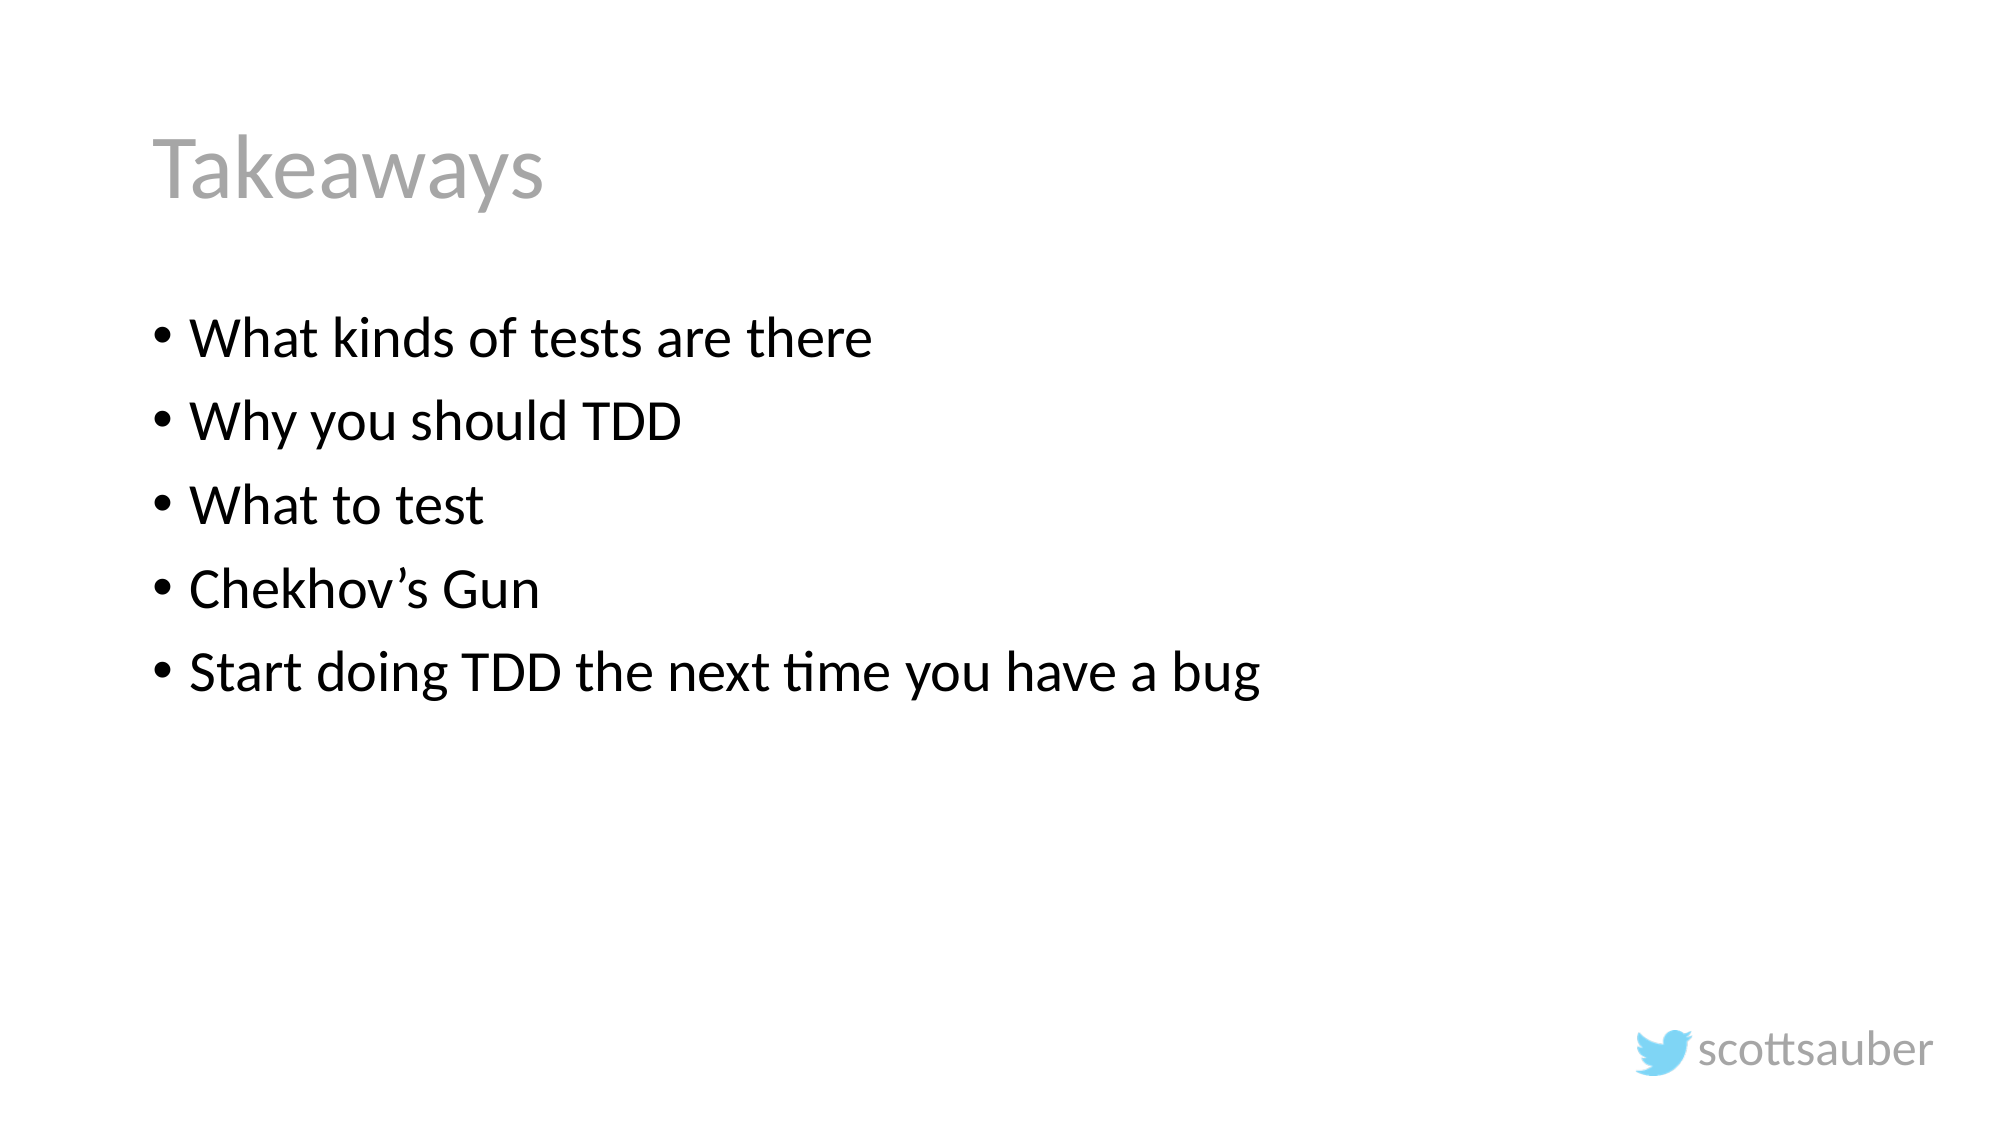

# Takeaways
What kinds of tests are there
Why you should TDD
What to test
Chekhov’s Gun
Start doing TDD the next time you have a bug
scottsauber